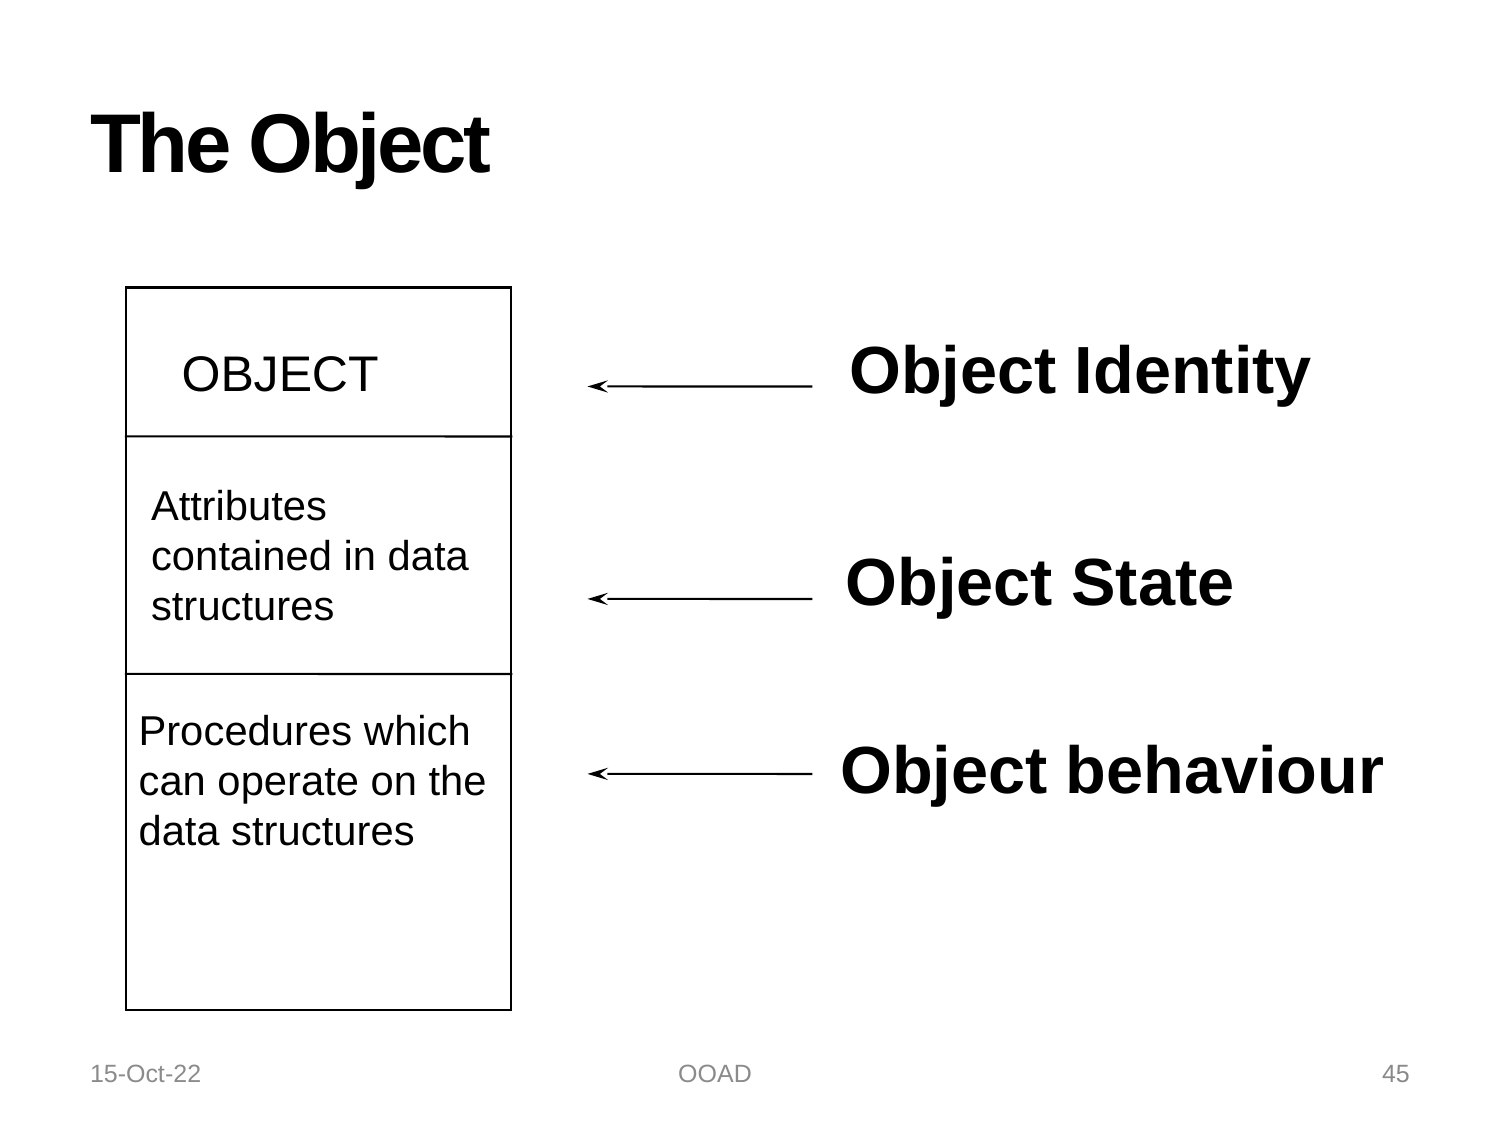

# The Object

Object Identity
OBJECT

Attributes
contained in data
structures
Object State

Procedures which
can operate on the
data structures
Object behaviour

45
15-Oct-22
OOAD